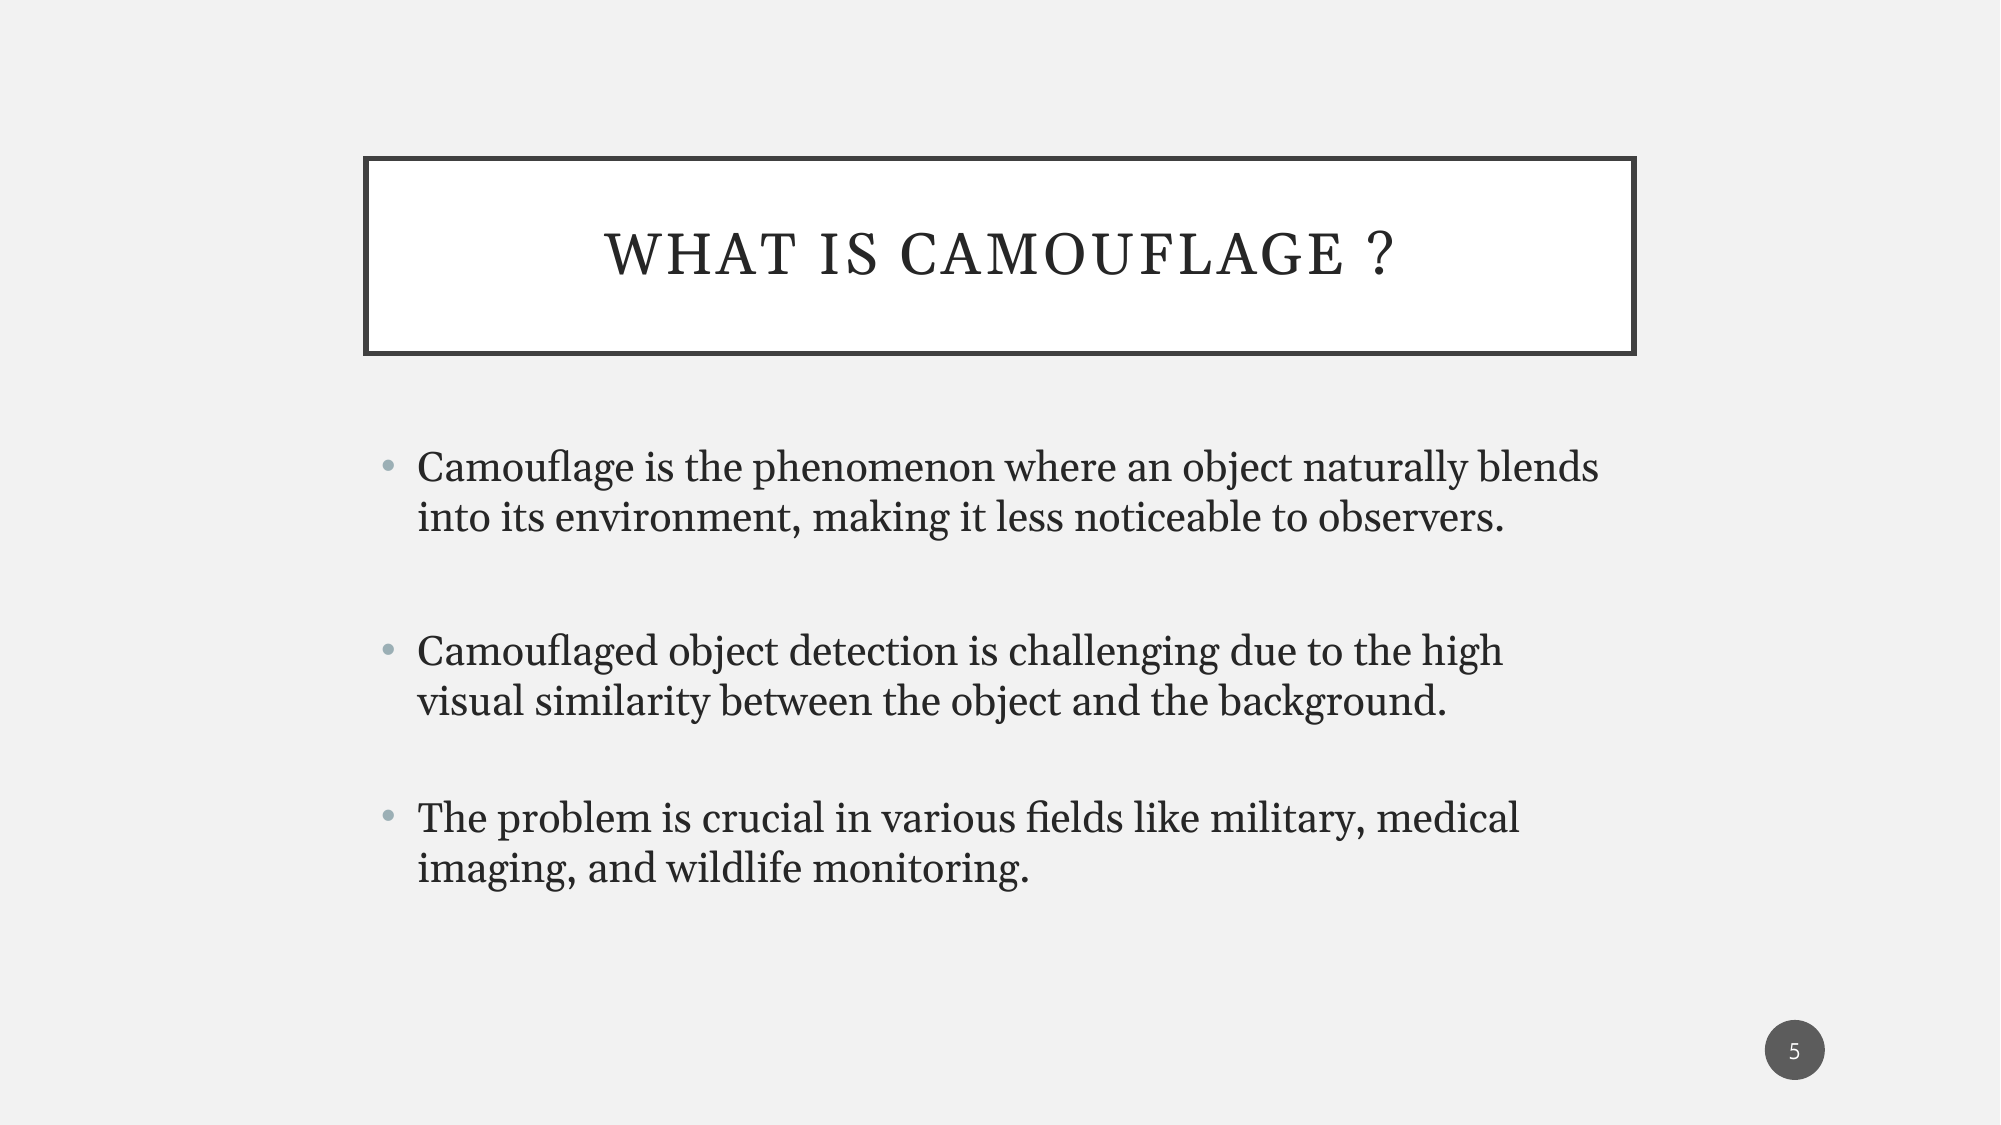

# What is Camouflage ?
Camouflage is the phenomenon where an object naturally blends into its environment, making it less noticeable to observers.

Camouflaged object detection is challenging due to the high visual similarity between the object and the background.
The problem is crucial in various fields like military, medical imaging, and wildlife monitoring.
5